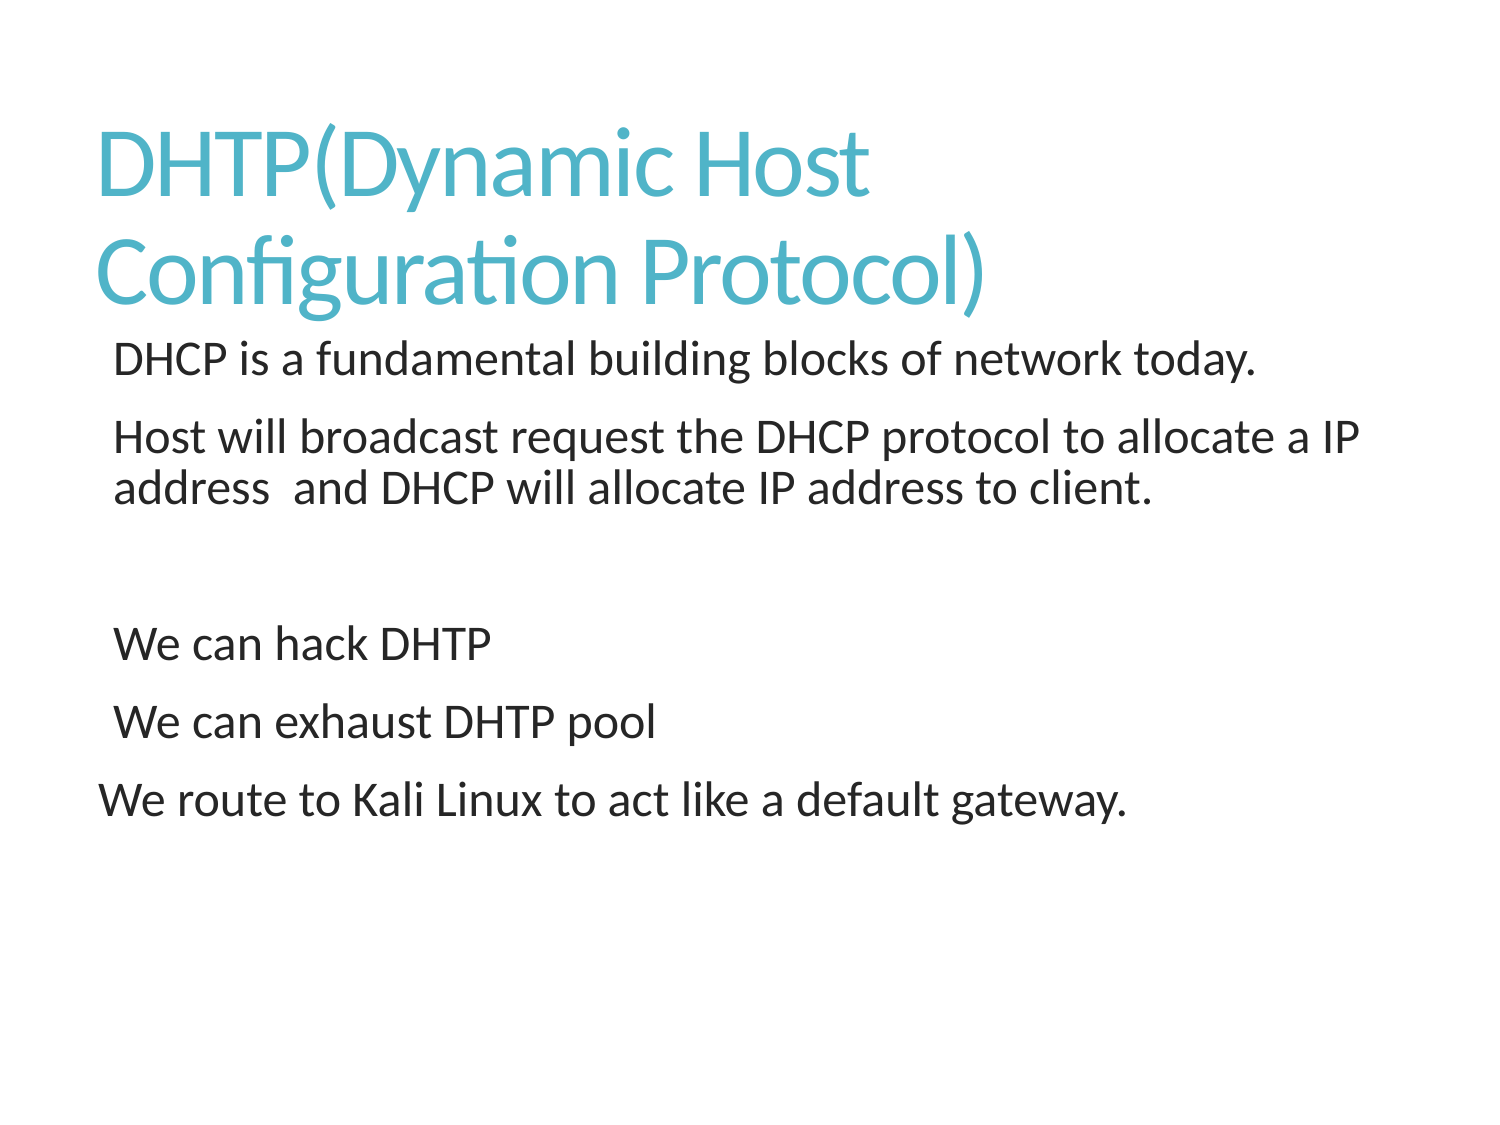

# DHTP(Dynamic Host Configuration Protocol)
DHCP is a fundamental building blocks of network today.
Host will broadcast request the DHCP protocol to allocate a IP address  and DHCP will allocate IP address to client.

We can hack DHTP
We can exhaust DHTP pool
We route to Kali Linux to act like a default gateway.